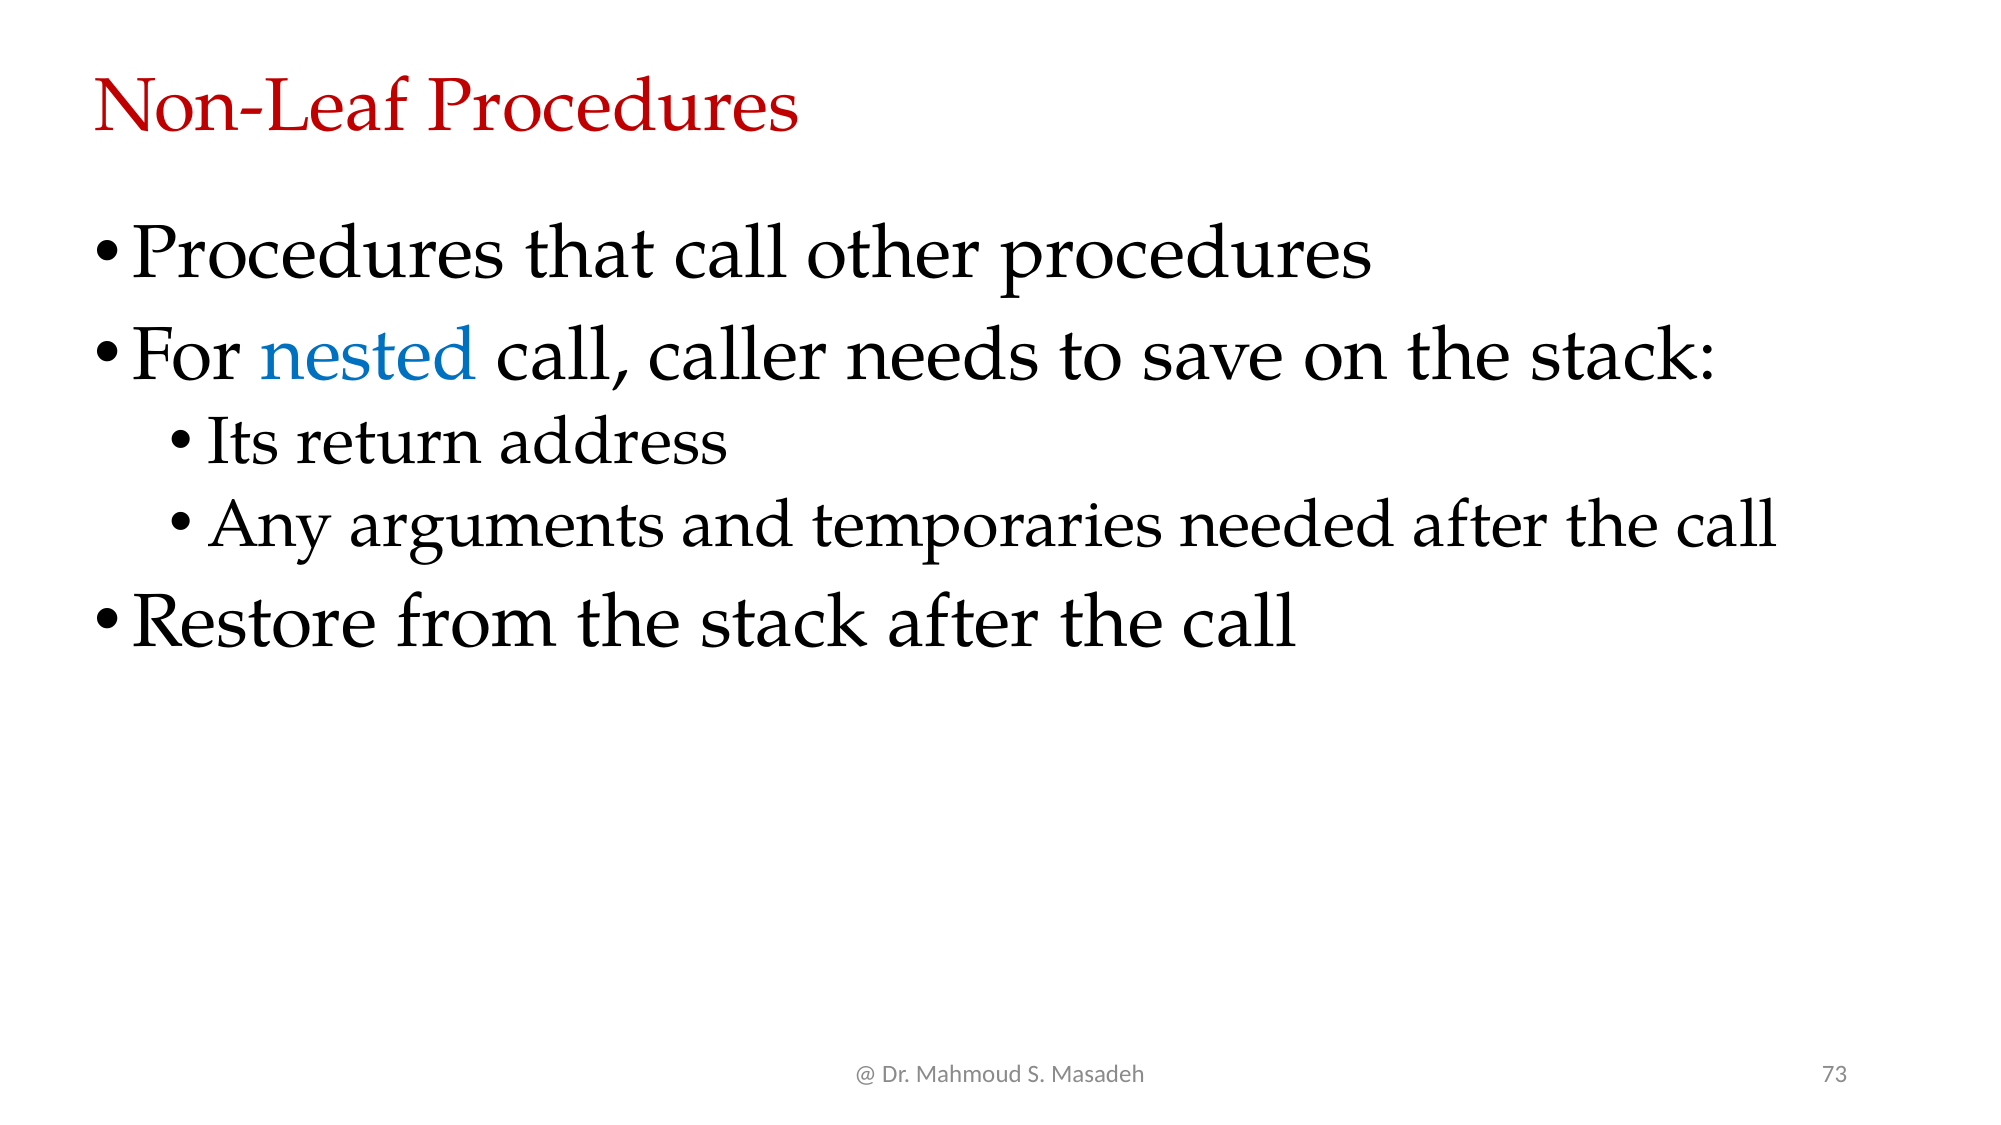

# Non-Leaf Procedures
Procedures that call other procedures
For nested call, caller needs to save on the stack:
Its return address
Any arguments and temporaries needed after the call
Restore from the stack after the call
@ Dr. Mahmoud S. Masadeh
73